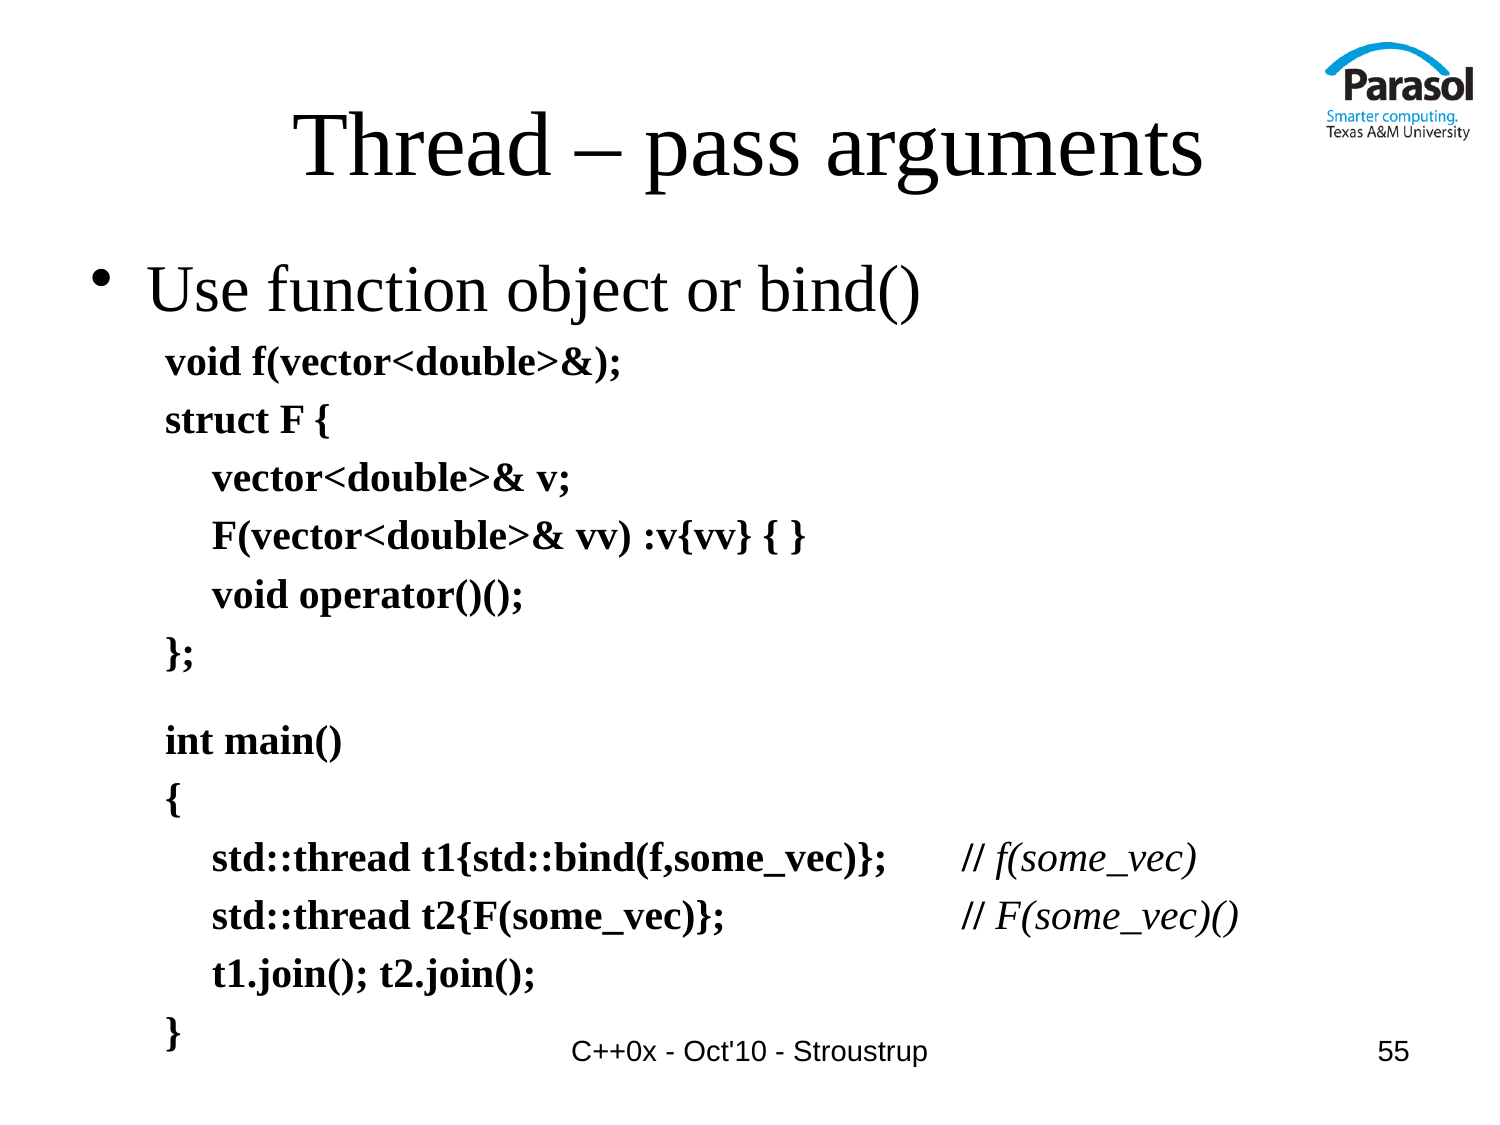

# Thread – pass arguments
Use function object or bind()
void f(vector<double>&);
struct F {
	vector<double>& v;
	F(vector<double>& vv) :v{vv} { }
	void operator()();
};

int main()
{
	std::thread t1{std::bind(f,some_vec)};	// f(some_vec)
	std::thread t2{F(some_vec)};		// F(some_vec)()
	t1.join(); t2.join();
}
C++0x - Oct'10 - Stroustrup
55